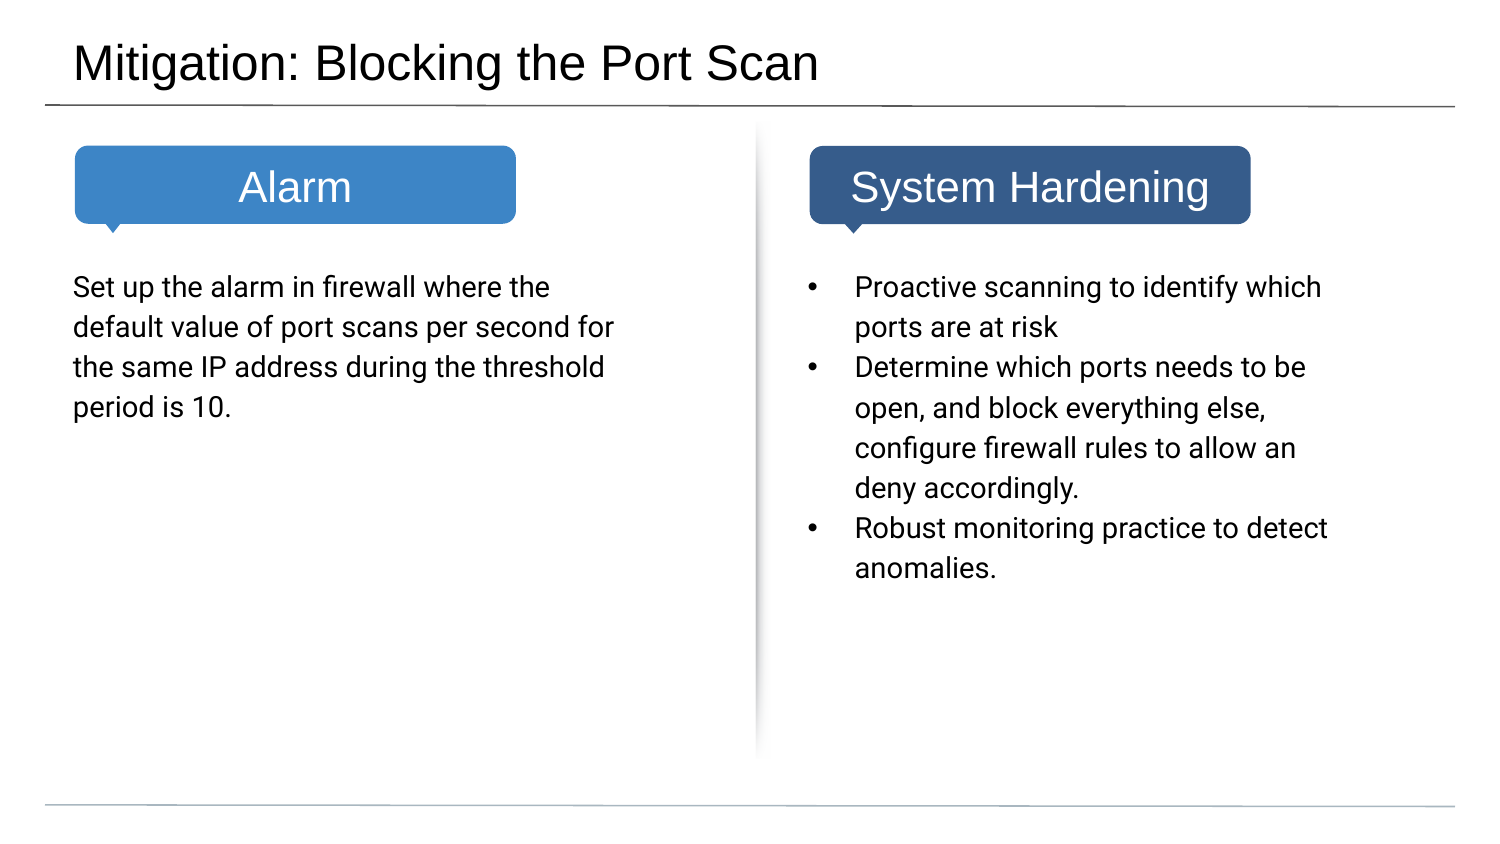

# Mitigation: Blocking the Port Scan
Set up the alarm in firewall where the default value of port scans per second for the same IP address during the threshold period is 10.

Proactive scanning to identify which ports are at risk
Determine which ports needs to be open, and block everything else, configure firewall rules to allow an deny accordingly.
Robust monitoring practice to detect anomalies.